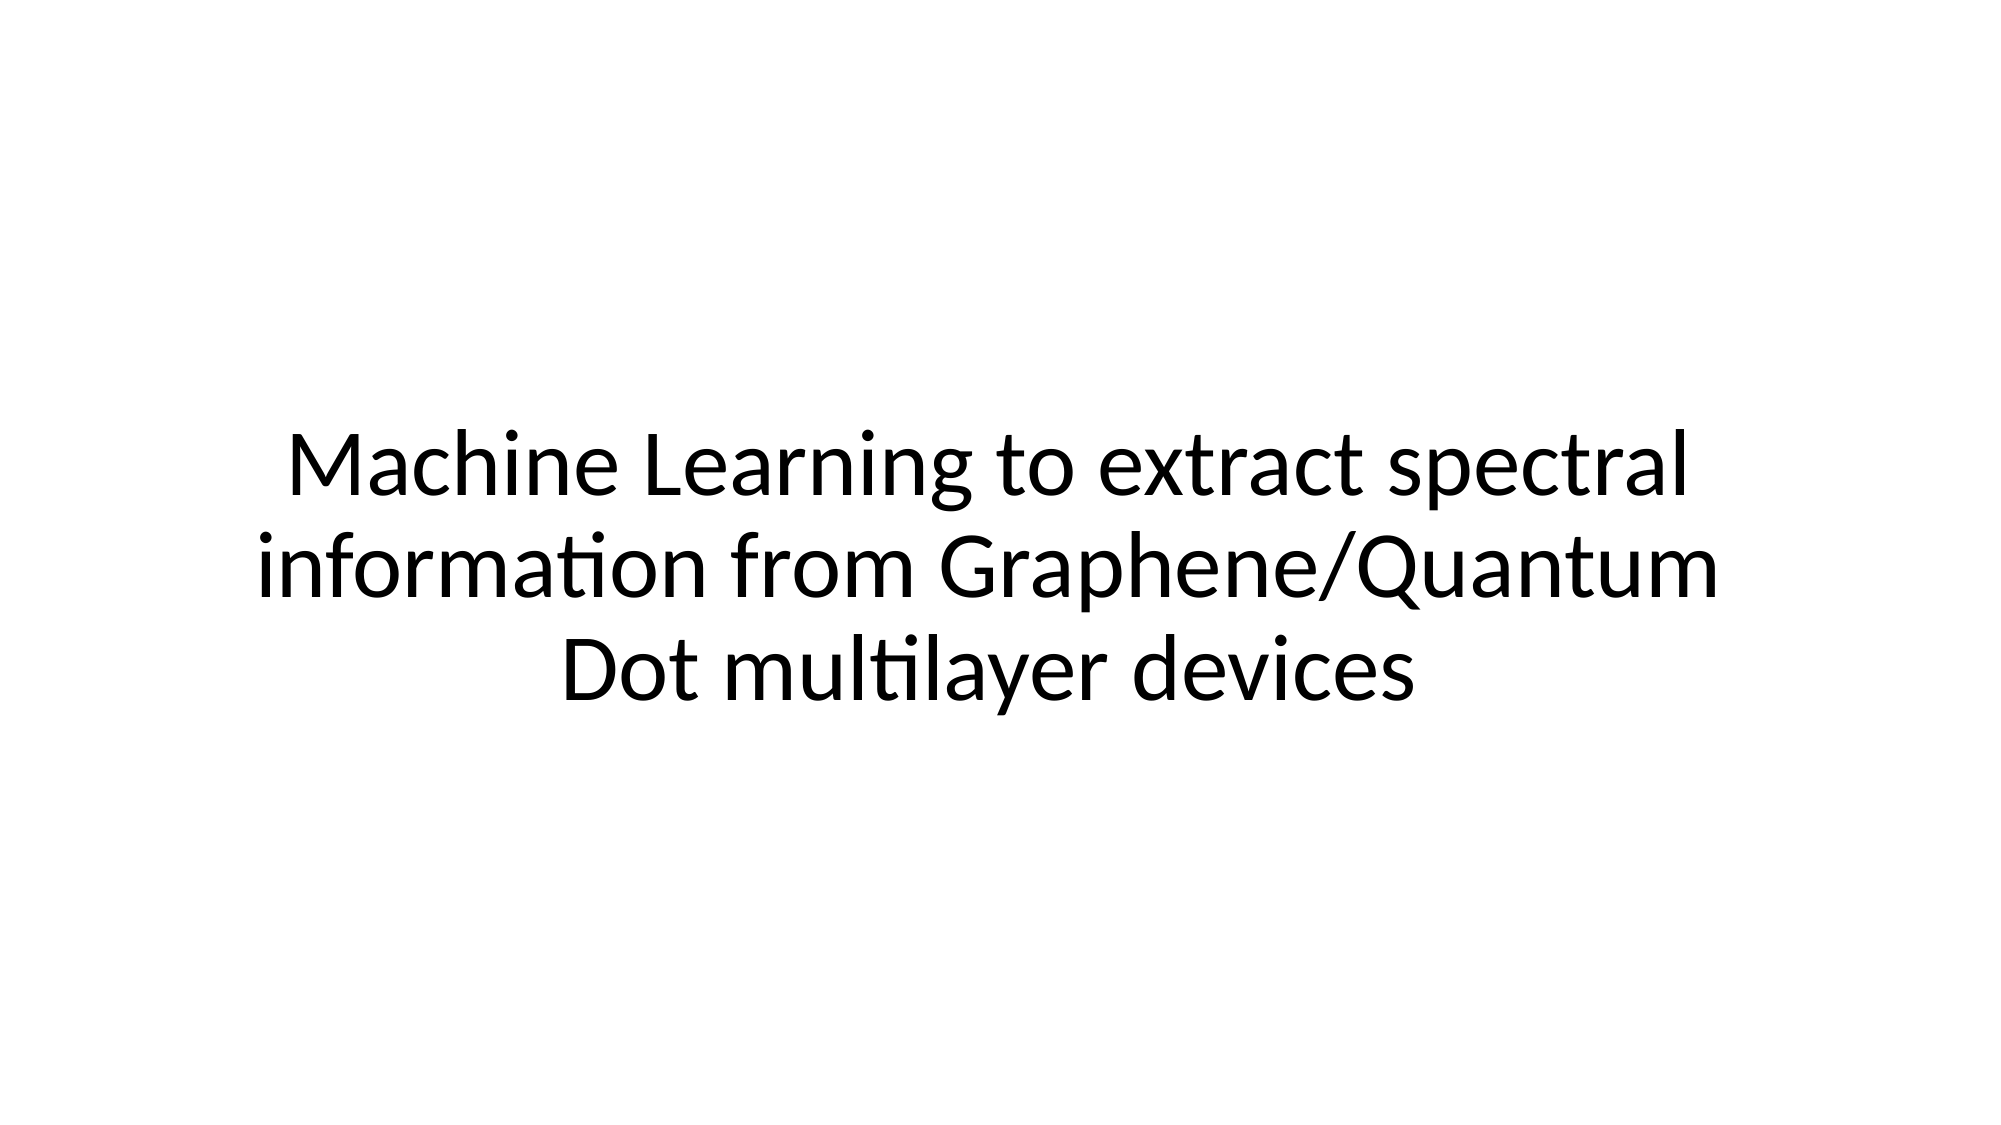

# Machine Learning to extract spectral information from Graphene/Quantum Dot multilayer devices